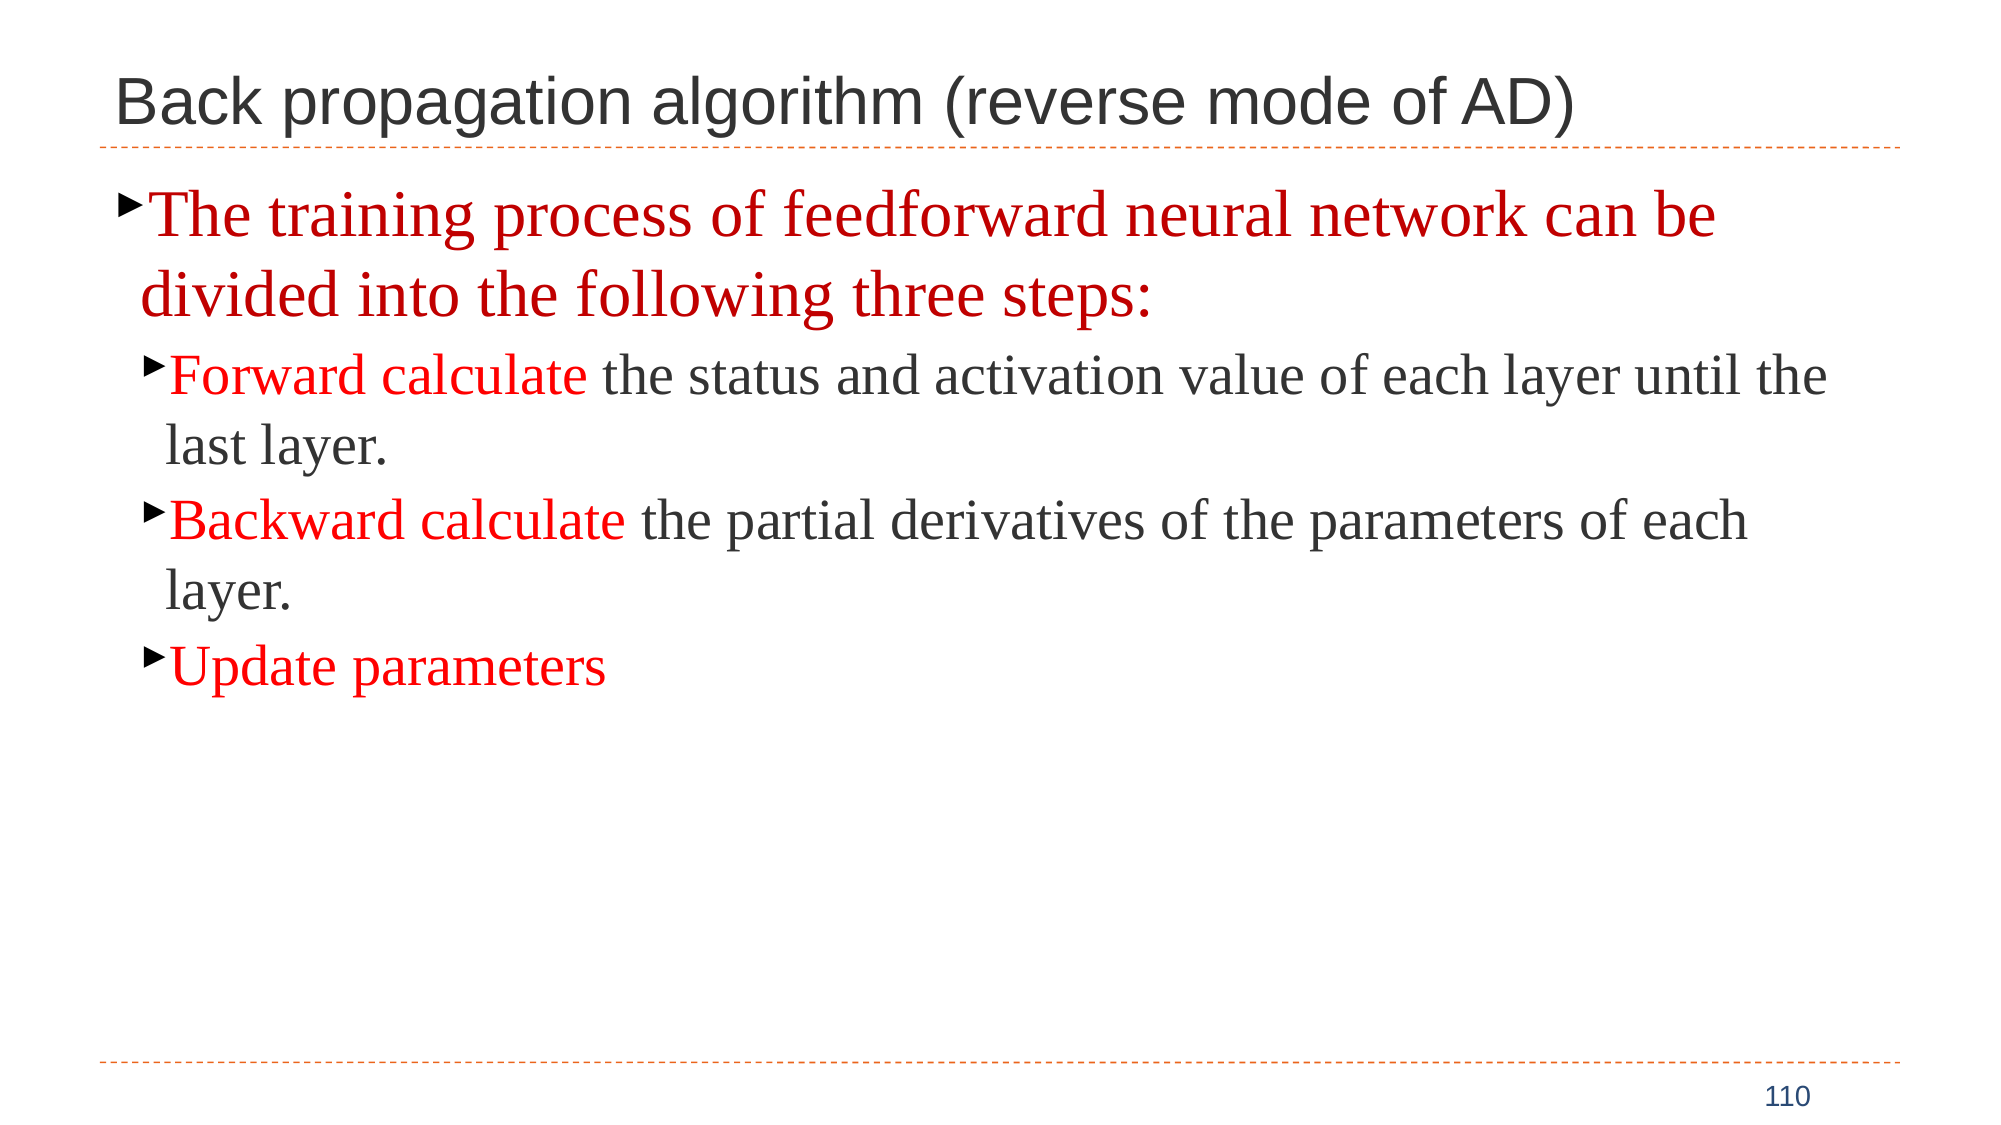

# Back propagation algorithm (reverse mode of AD)
The training process of feedforward neural network can be divided into the following three steps:
Forward calculate the status and activation value of each layer until the last layer.
Backward calculate the partial derivatives of the parameters of each layer.
Update parameters